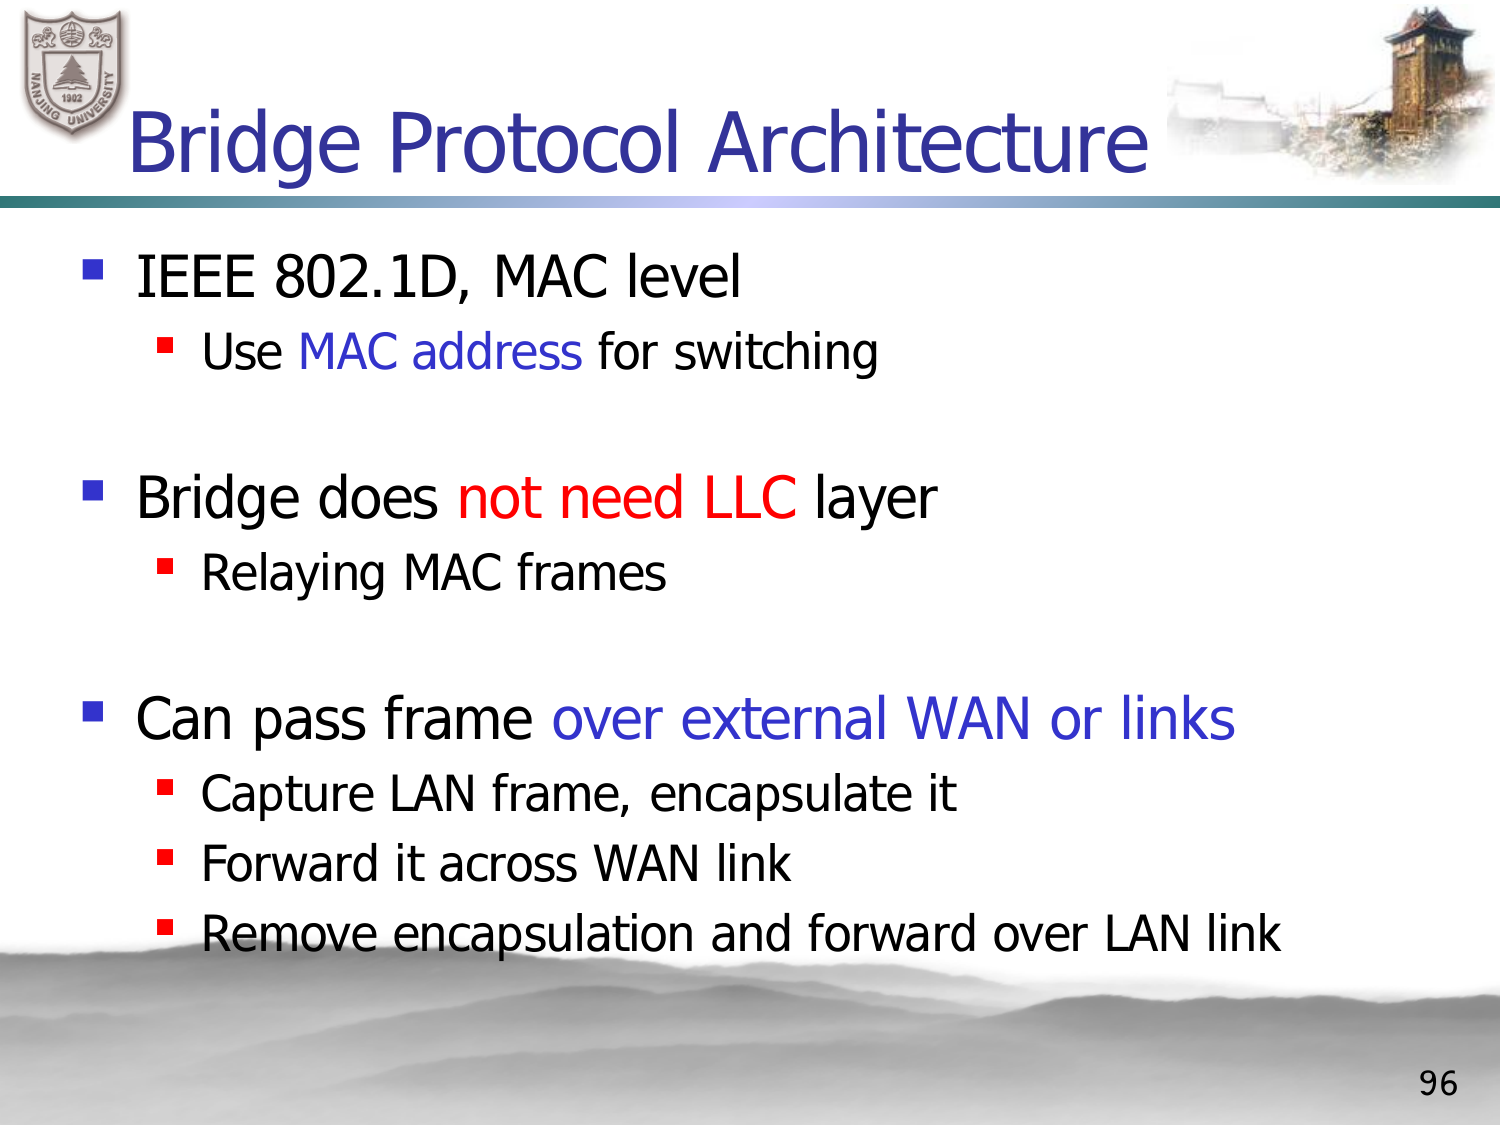

# Bridge Protocol Architecture
IEEE 802.1D, MAC level
Use MAC address for switching

Bridge does not need LLC layer
Relaying MAC frames

Can pass frame over external WAN or links
Capture LAN frame, encapsulate it
Forward it across WAN link
Remove encapsulation and forward over LAN link
96